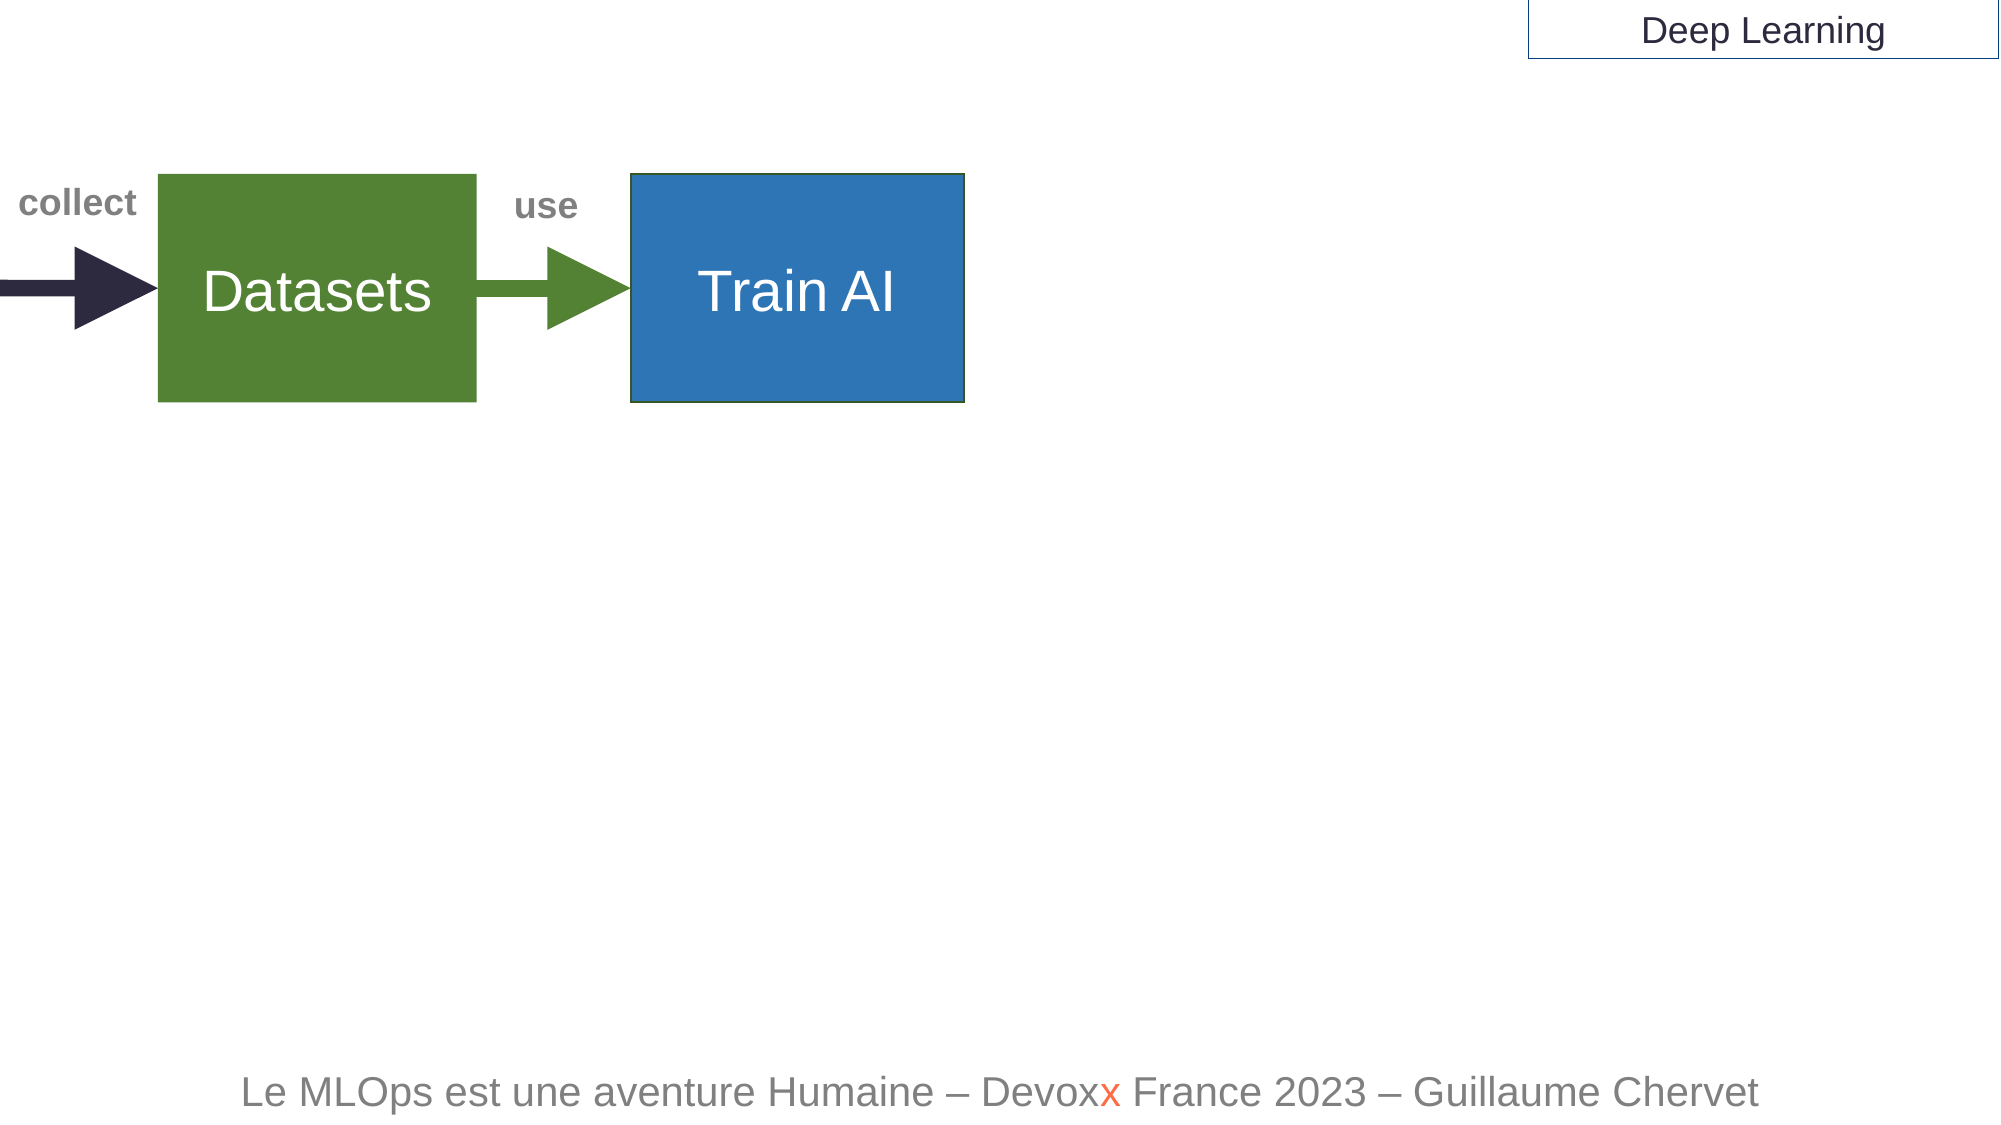

Deep Learning
collect
use
Datasets
Train AI
Le MLOps est une aventure Humaine – Devoxx France 2023 – Guillaume Chervet